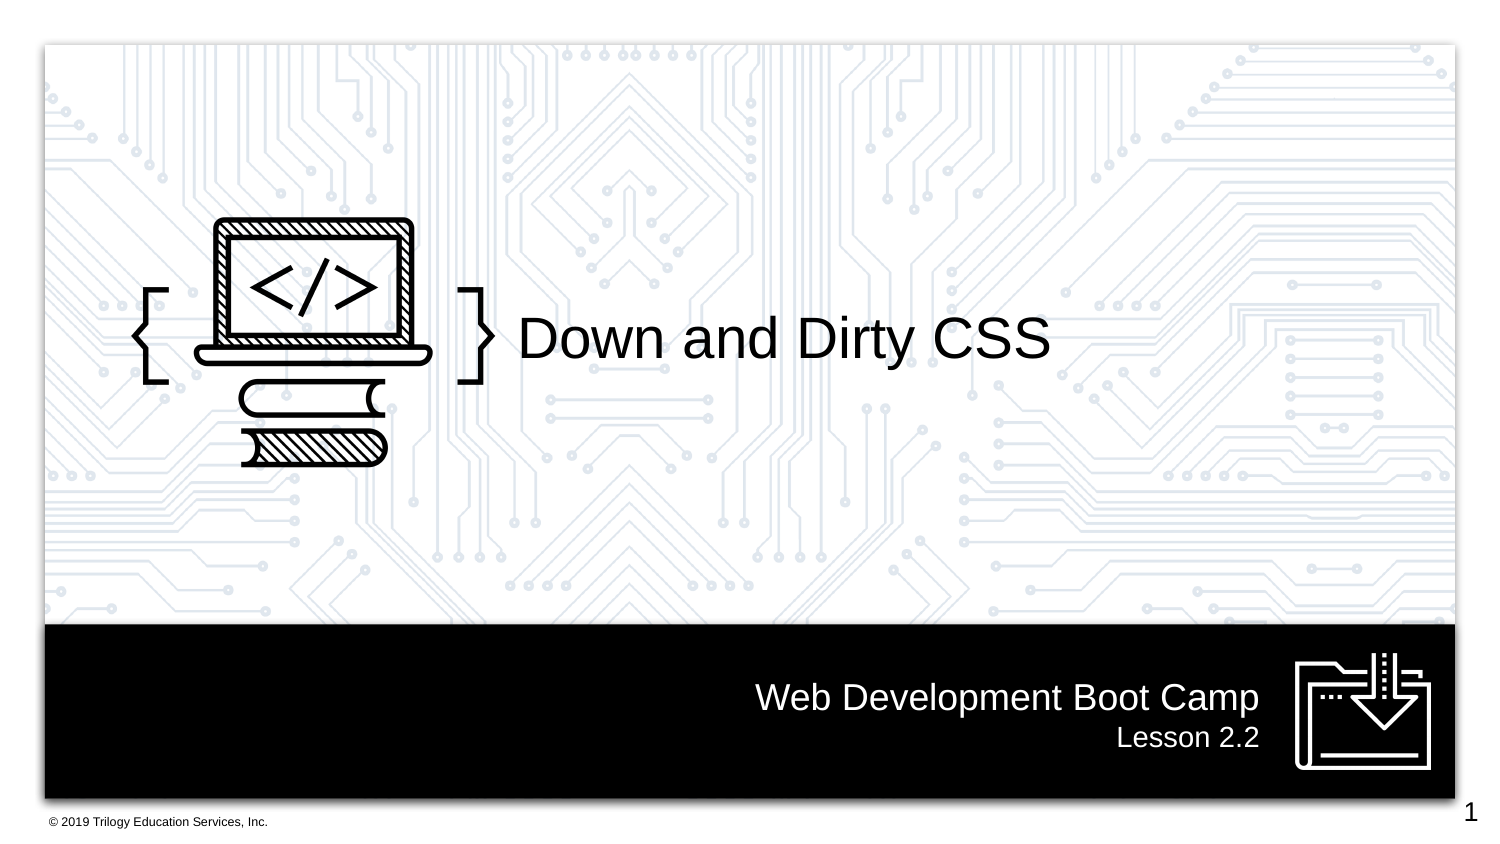

Down and Dirty CSS

# Lesson 2.2
1